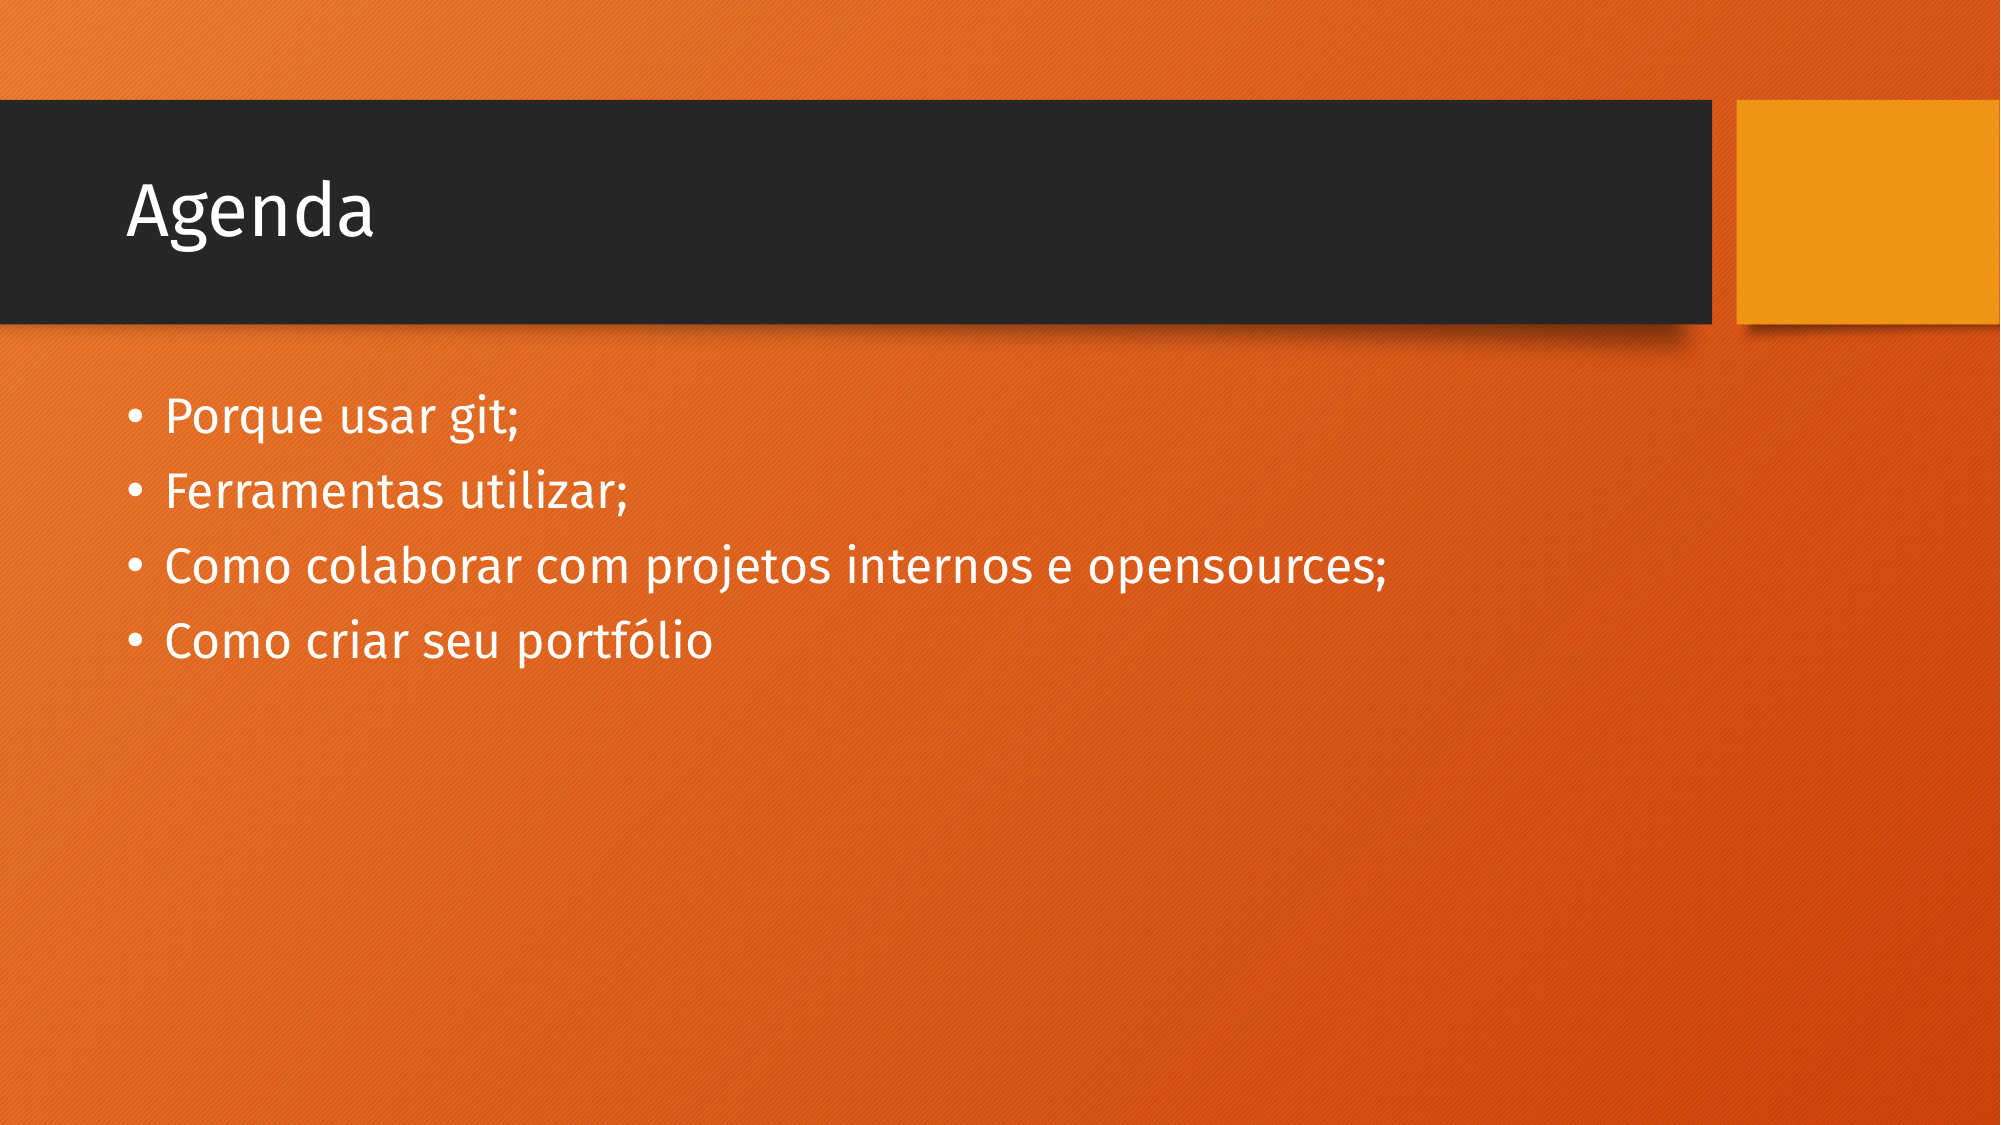

# Agenda
Porque usar git;
Ferramentas utilizar;
Como colaborar com projetos internos e opensources;
Como criar seu portfólio